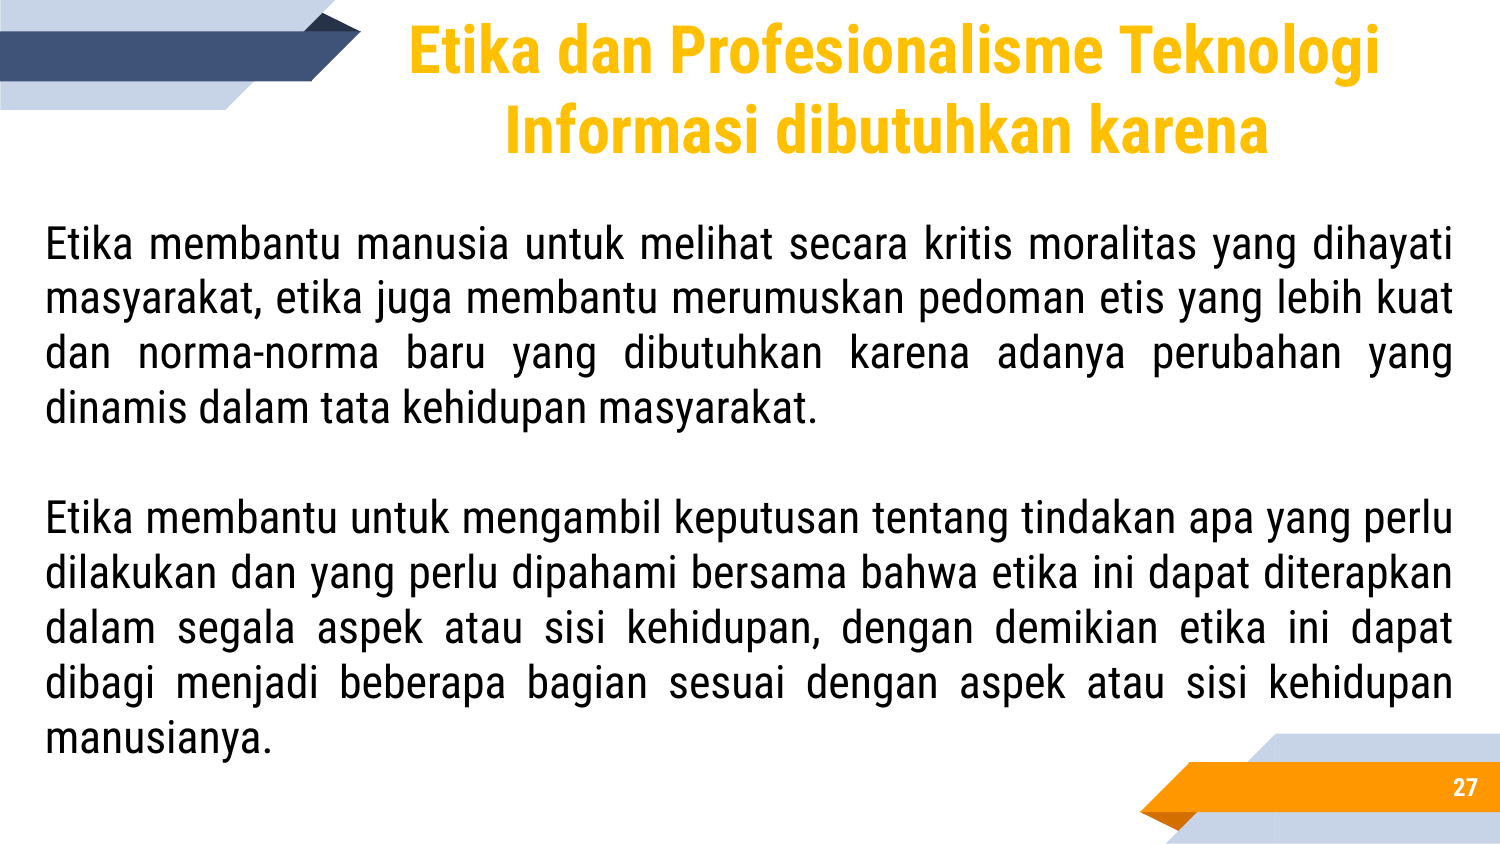

Etika dan Profesionalisme Teknologi Informasi dibutuhkan karena
Etika membantu manusia untuk melihat secara kritis moralitas yang dihayati masyarakat, etika juga membantu merumuskan pedoman etis yang lebih kuat dan norma-norma baru yang dibutuhkan karena adanya perubahan yang dinamis dalam tata kehidupan masyarakat.

Etika membantu untuk mengambil keputusan tentang tindakan apa yang perlu dilakukan dan yang perlu dipahami bersama bahwa etika ini dapat diterapkan dalam segala aspek atau sisi kehidupan, dengan demikian etika ini dapat dibagi menjadi beberapa bagian sesuai dengan aspek atau sisi kehidupan manusianya.

27